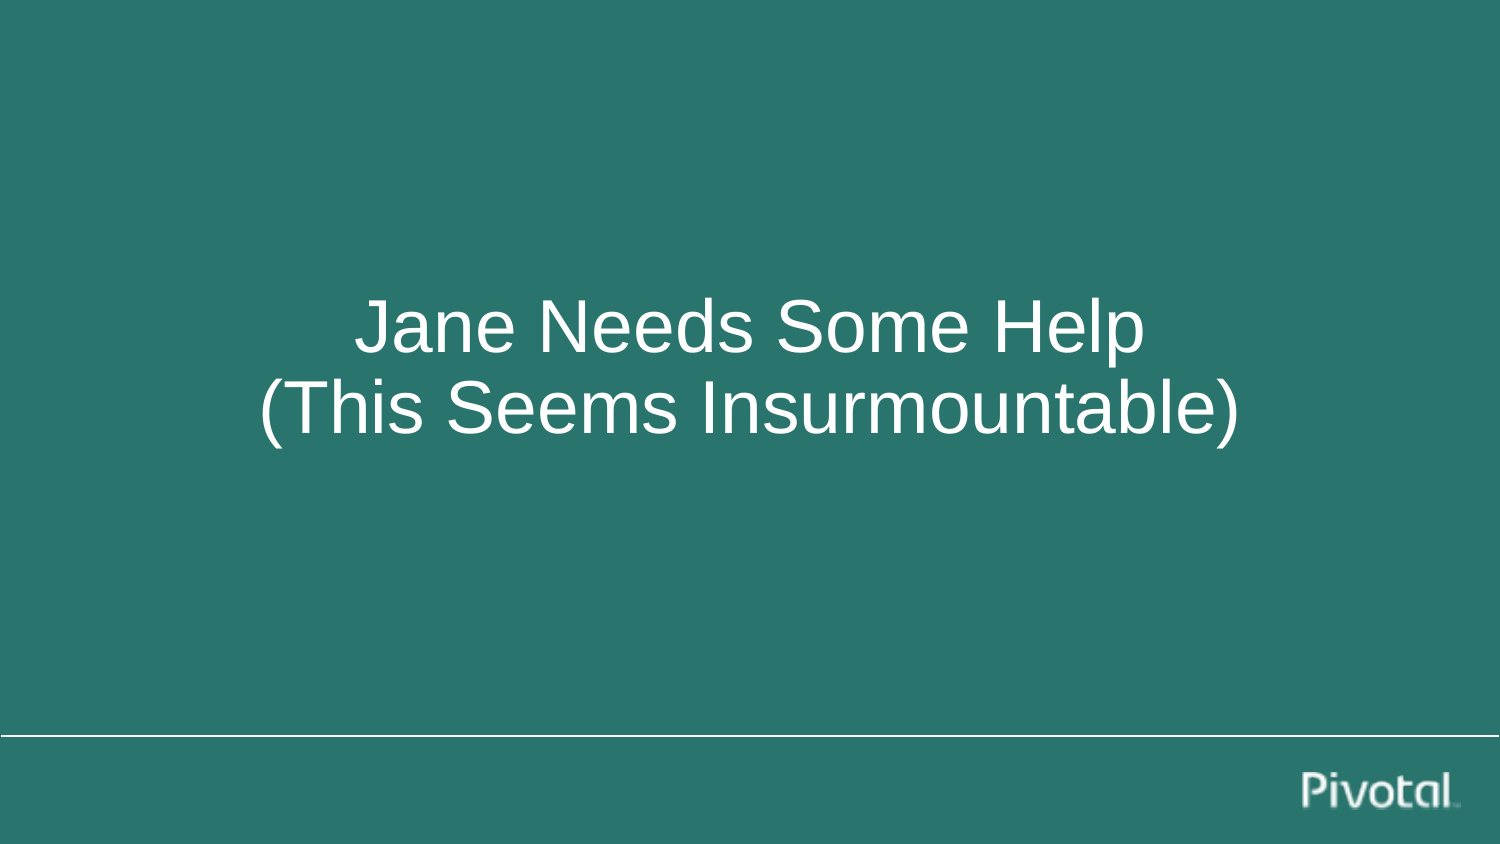

# Jane Needs Some Help
(This Seems Insurmountable)
17